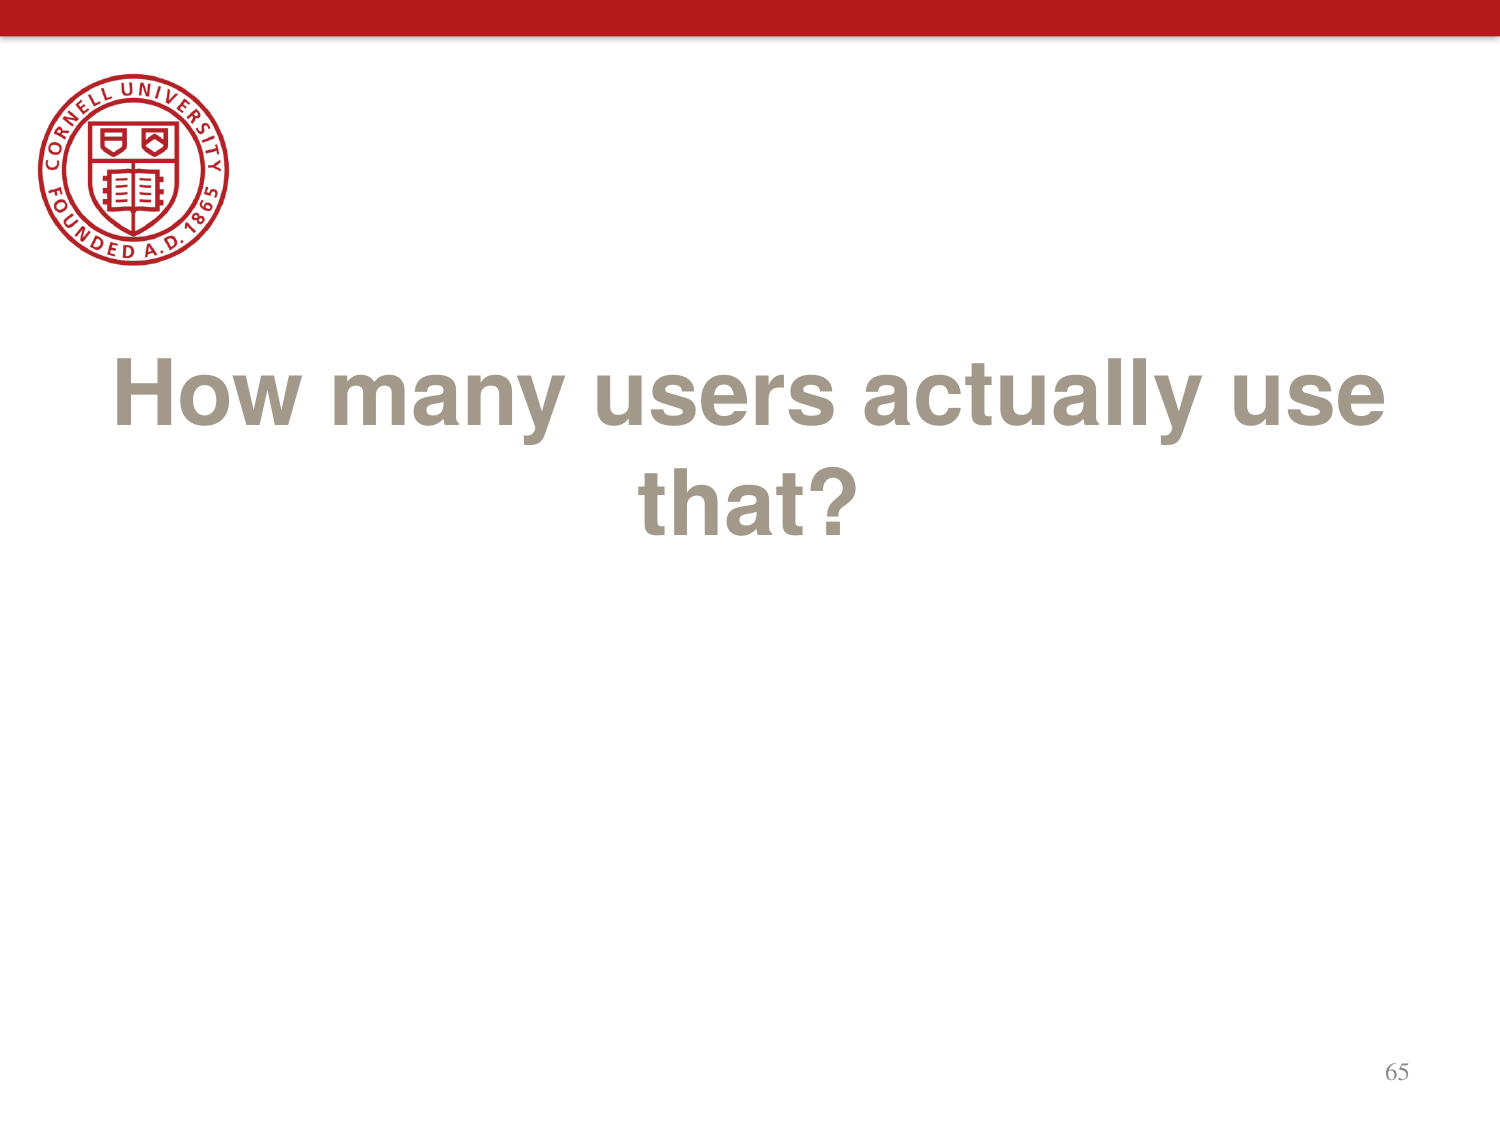

# How many users actually use that?

65